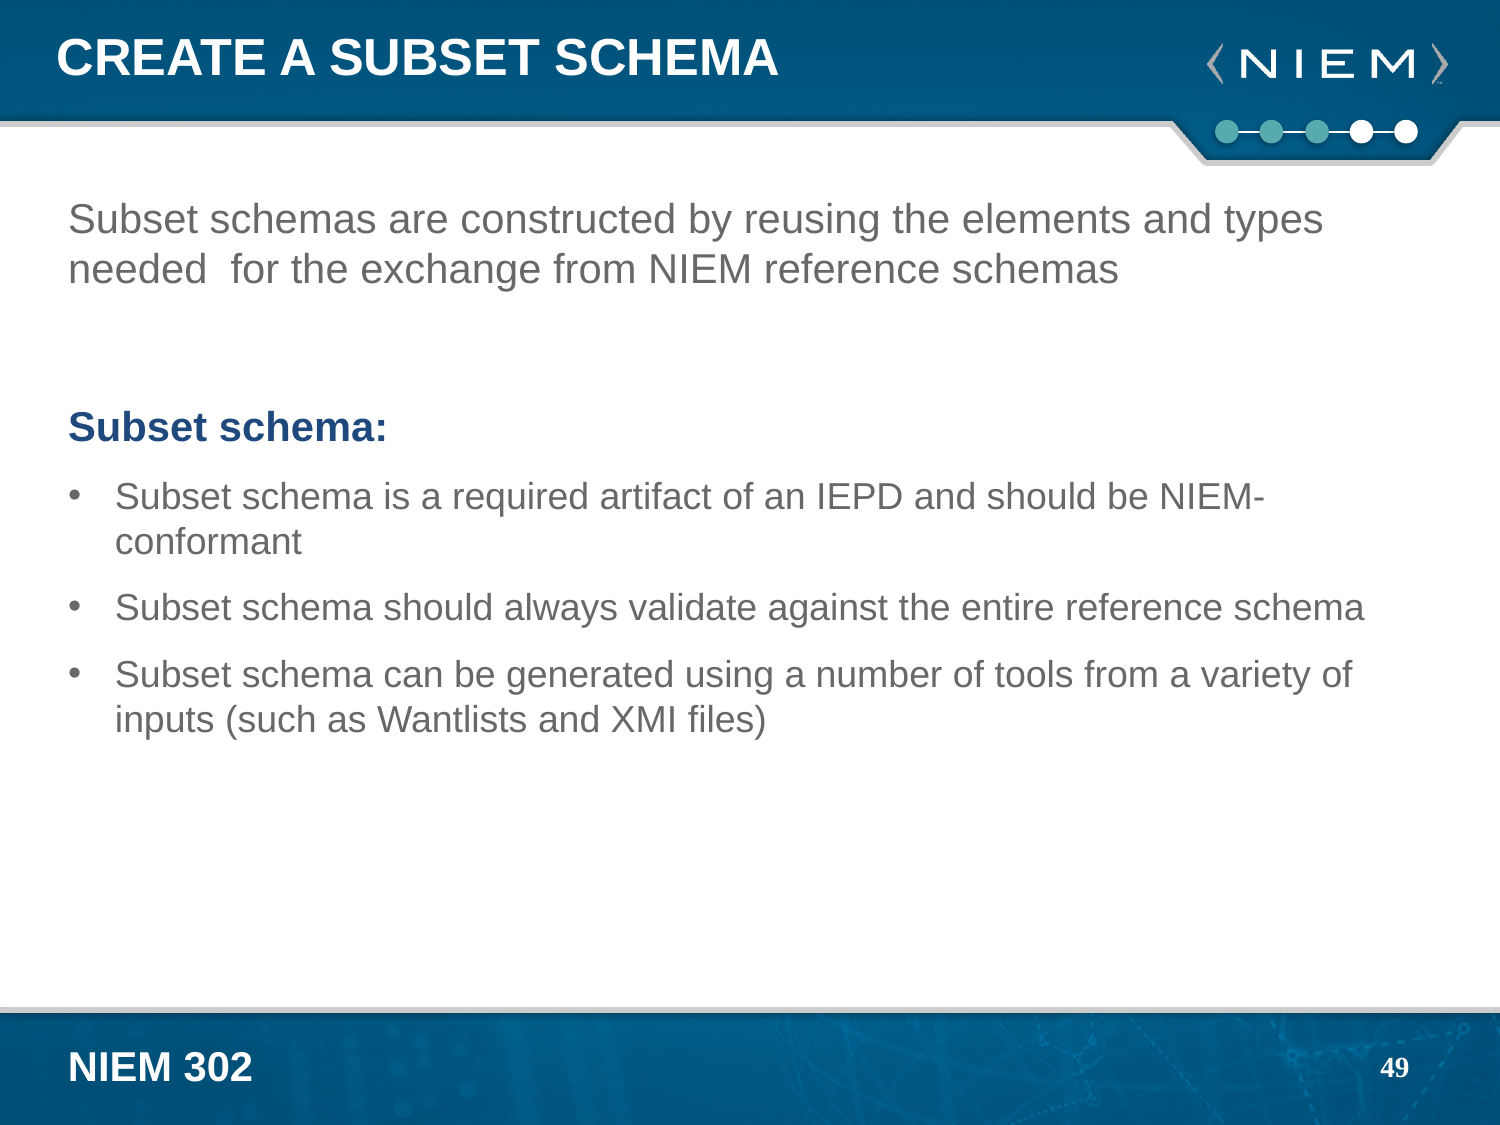

# Create a Subset Schema

Subset schemas are constructed by reusing the elements and types needed  for the exchange from NIEM reference schemas

Subset schema:
Subset schema is a required artifact of an IEPD and should be NIEM-conformant
Subset schema should always validate against the entire reference schema
Subset schema can be generated using a number of tools from a variety of inputs (such as Wantlists and XMI files)
49